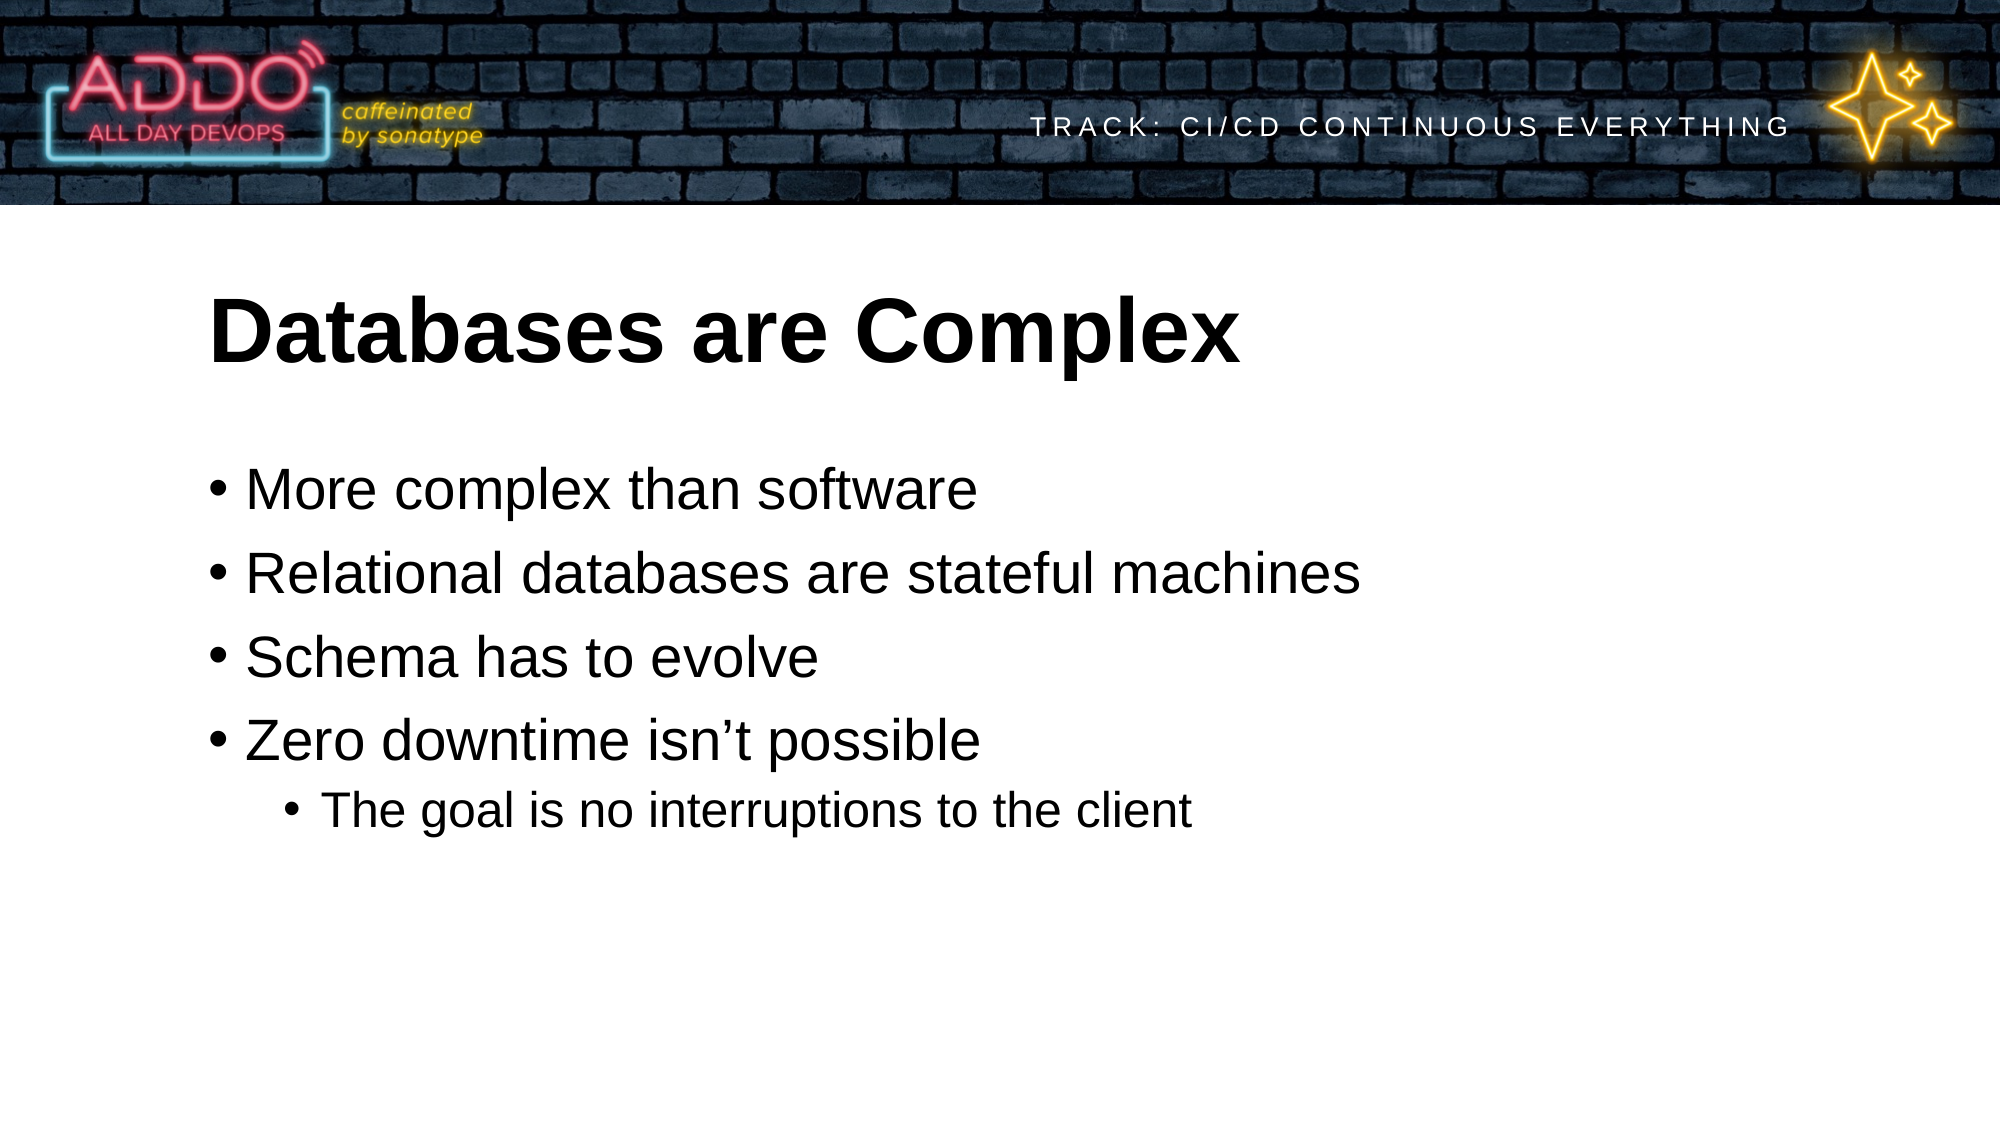

# Databases are Complex
More complex than software
Relational databases are stateful machines
Schema has to evolve
Zero downtime isn’t possible
The goal is no interruptions to the client